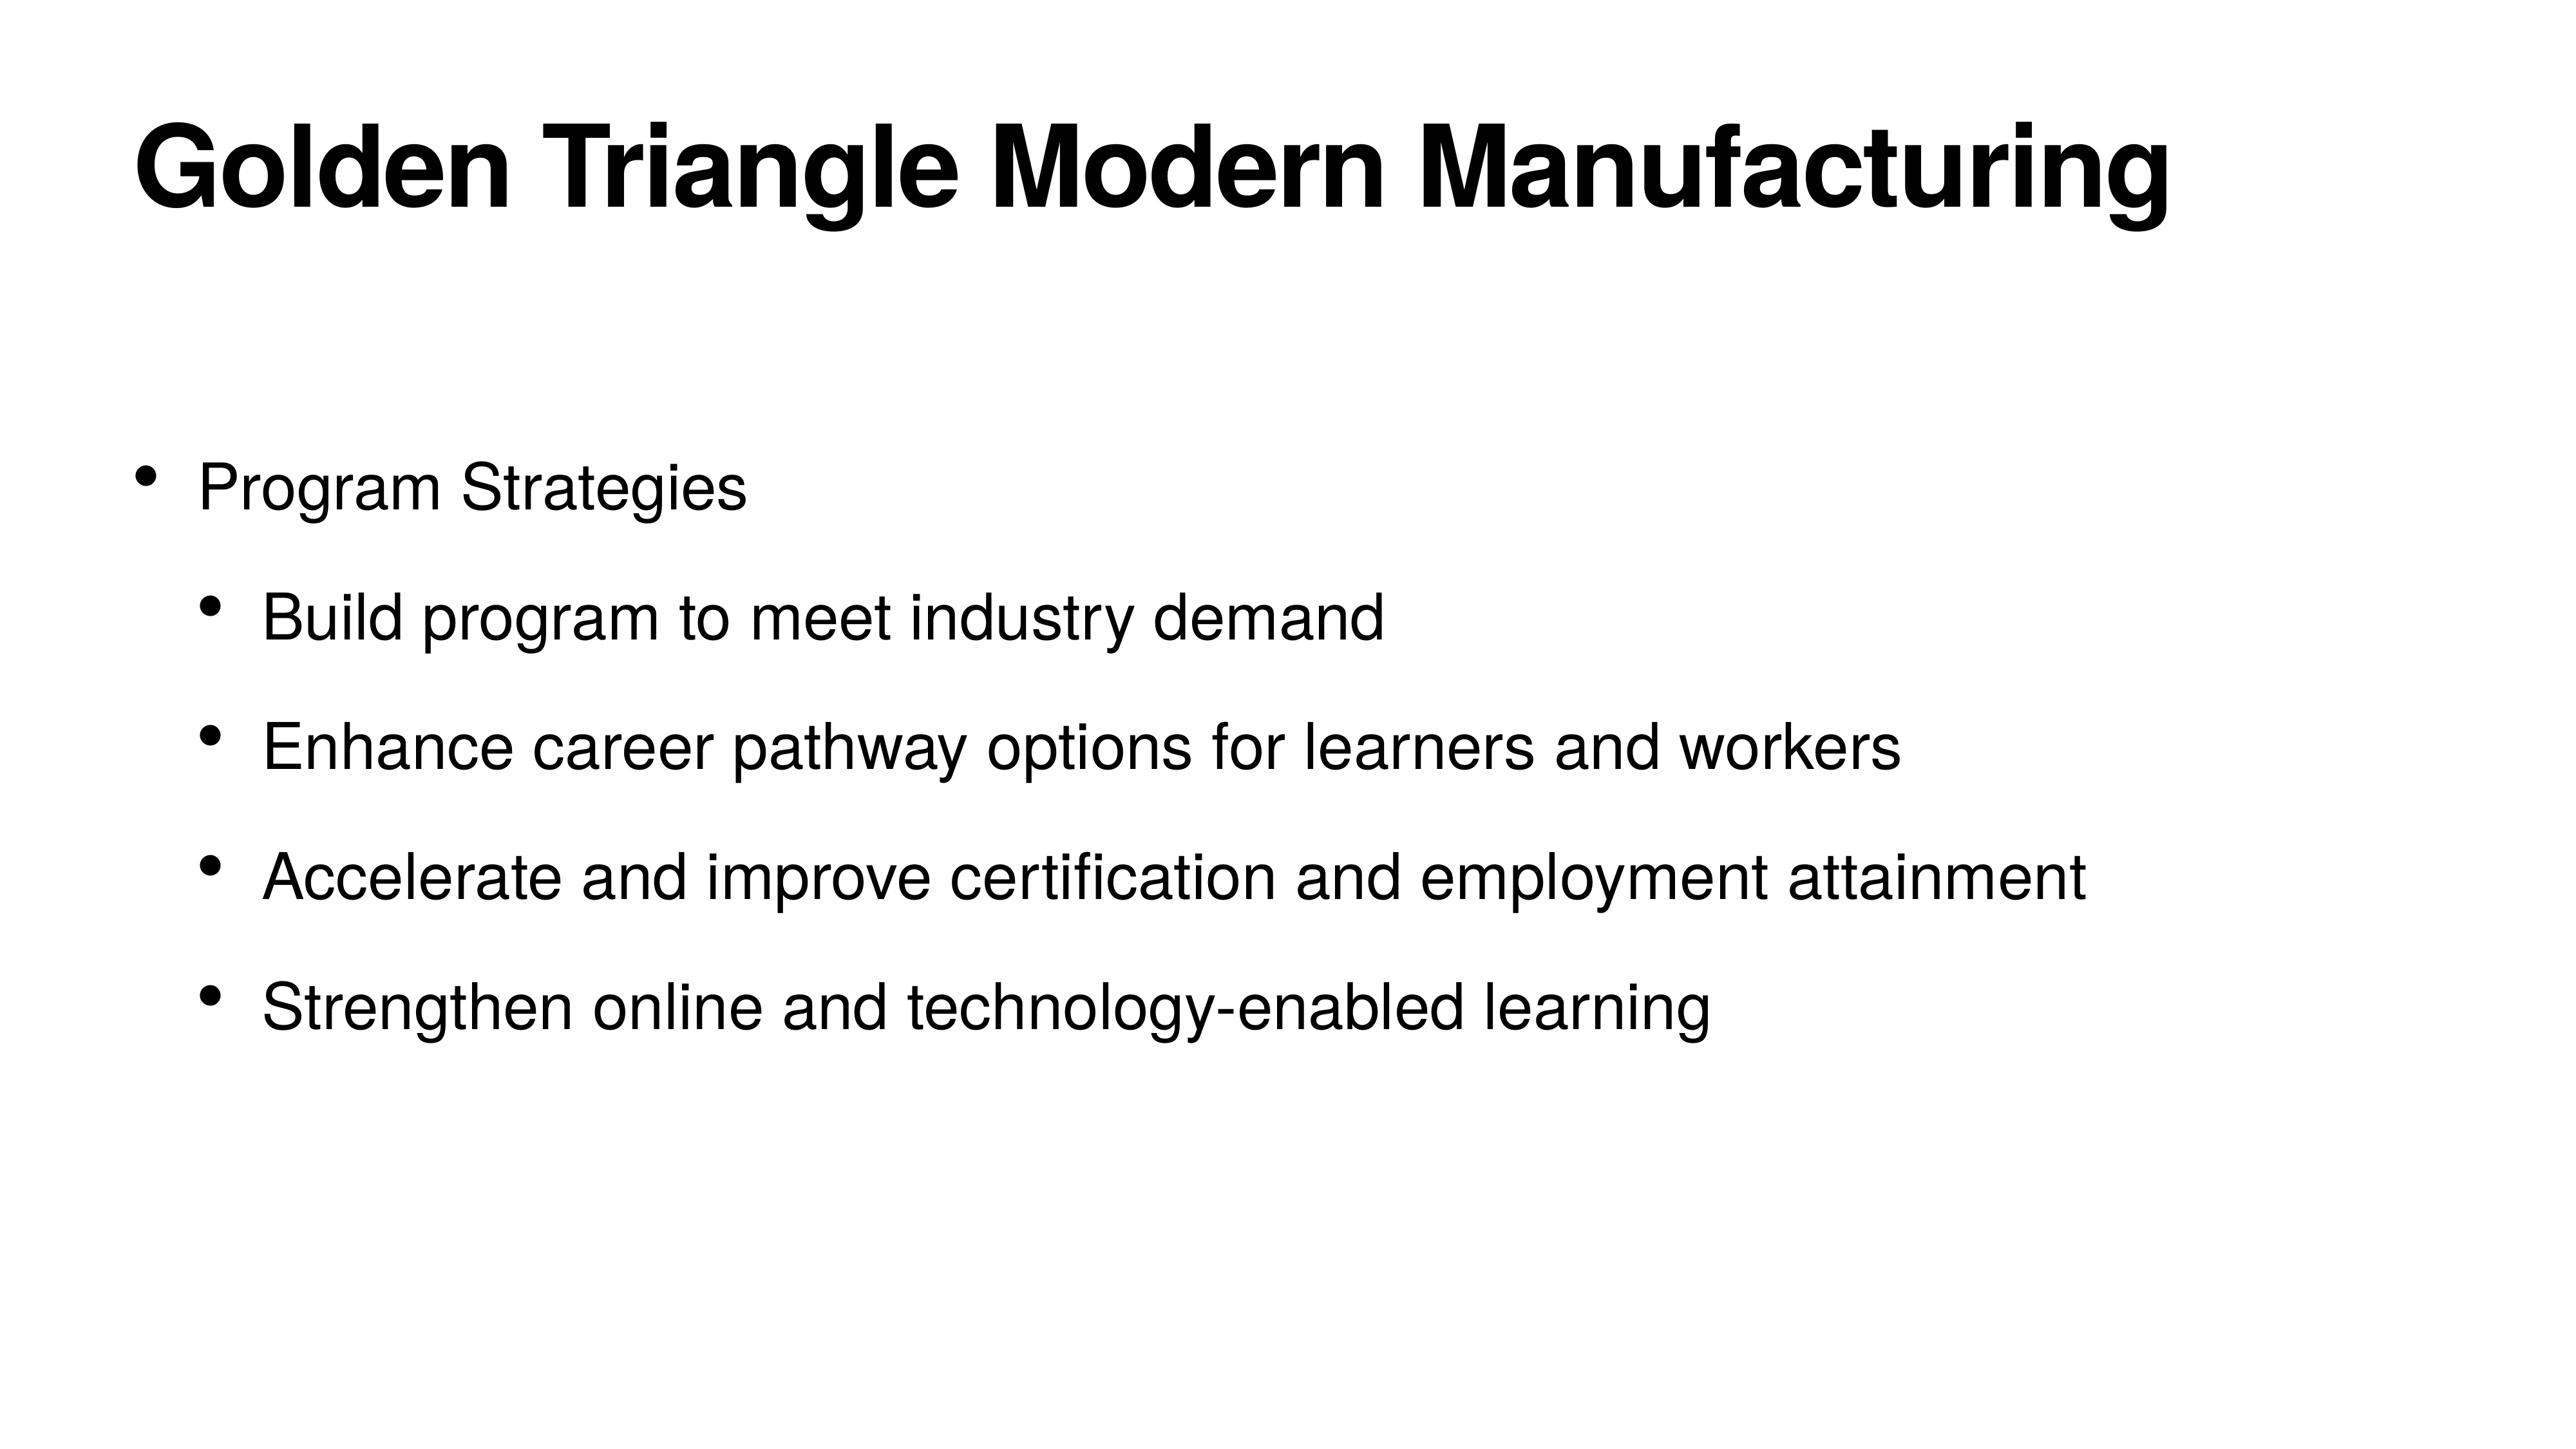

# Golden Triangle Modern Manufacturing
Program Strategies
Build program to meet industry demand
Enhance career pathway options for learners and workers
Accelerate and improve certification and employment attainment
Strengthen online and technology-enabled learning